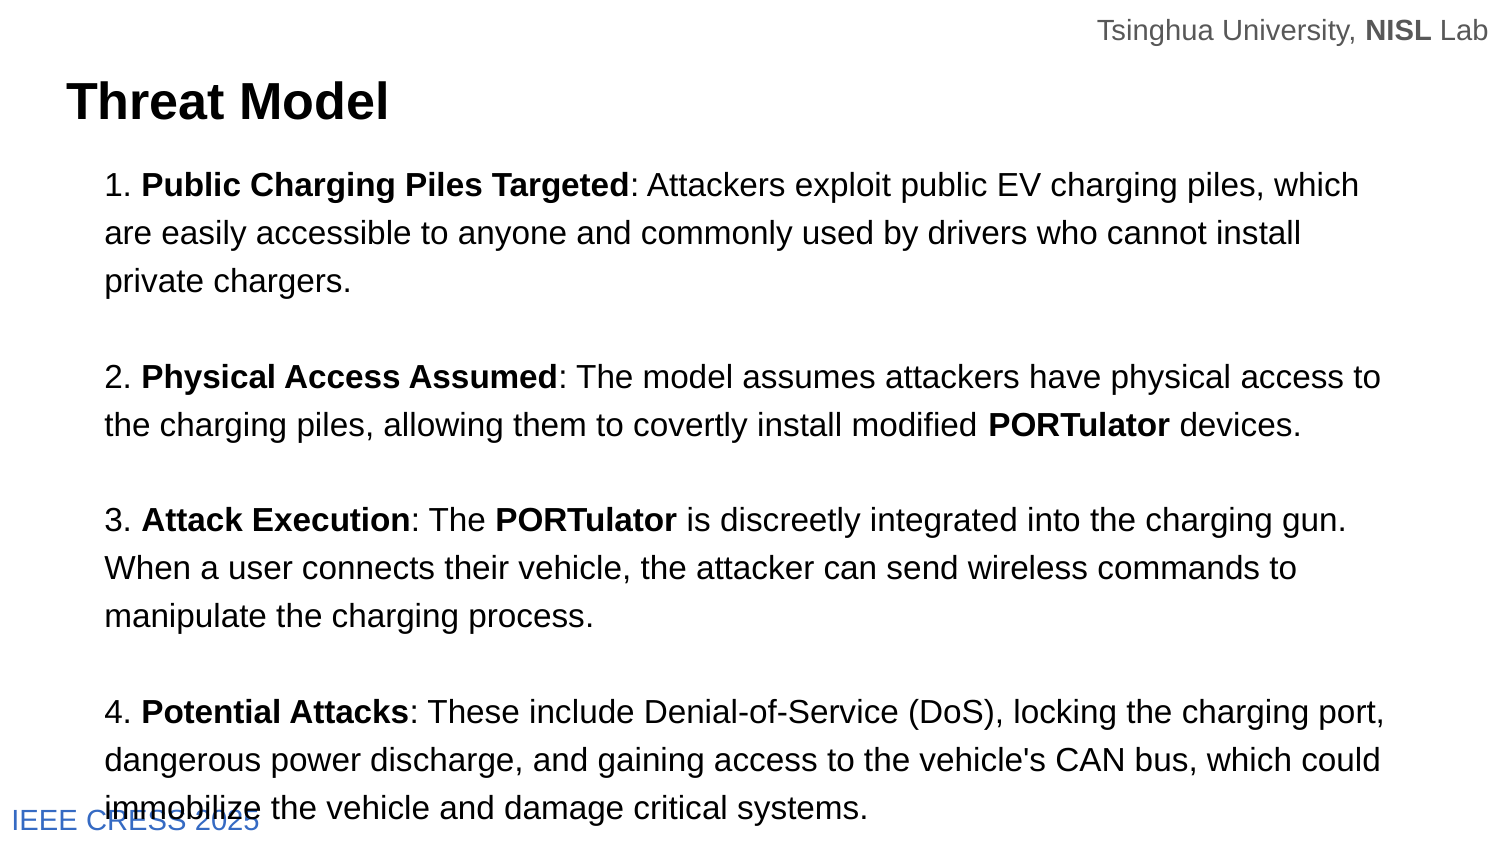

# Threat Model
1. Public Charging Piles Targeted: Attackers exploit public EV charging piles, which are easily accessible to anyone and commonly used by drivers who cannot install private chargers.

2. Physical Access Assumed: The model assumes attackers have physical access to the charging piles, allowing them to covertly install modified PORTulator devices.

3. Attack Execution: The PORTulator is discreetly integrated into the charging gun. When a user connects their vehicle, the attacker can send wireless commands to manipulate the charging process.

4. Potential Attacks: These include Denial-of-Service (DoS), locking the charging port, dangerous power discharge, and gaining access to the vehicle's CAN bus, which could immobilize the vehicle and damage critical systems.
9